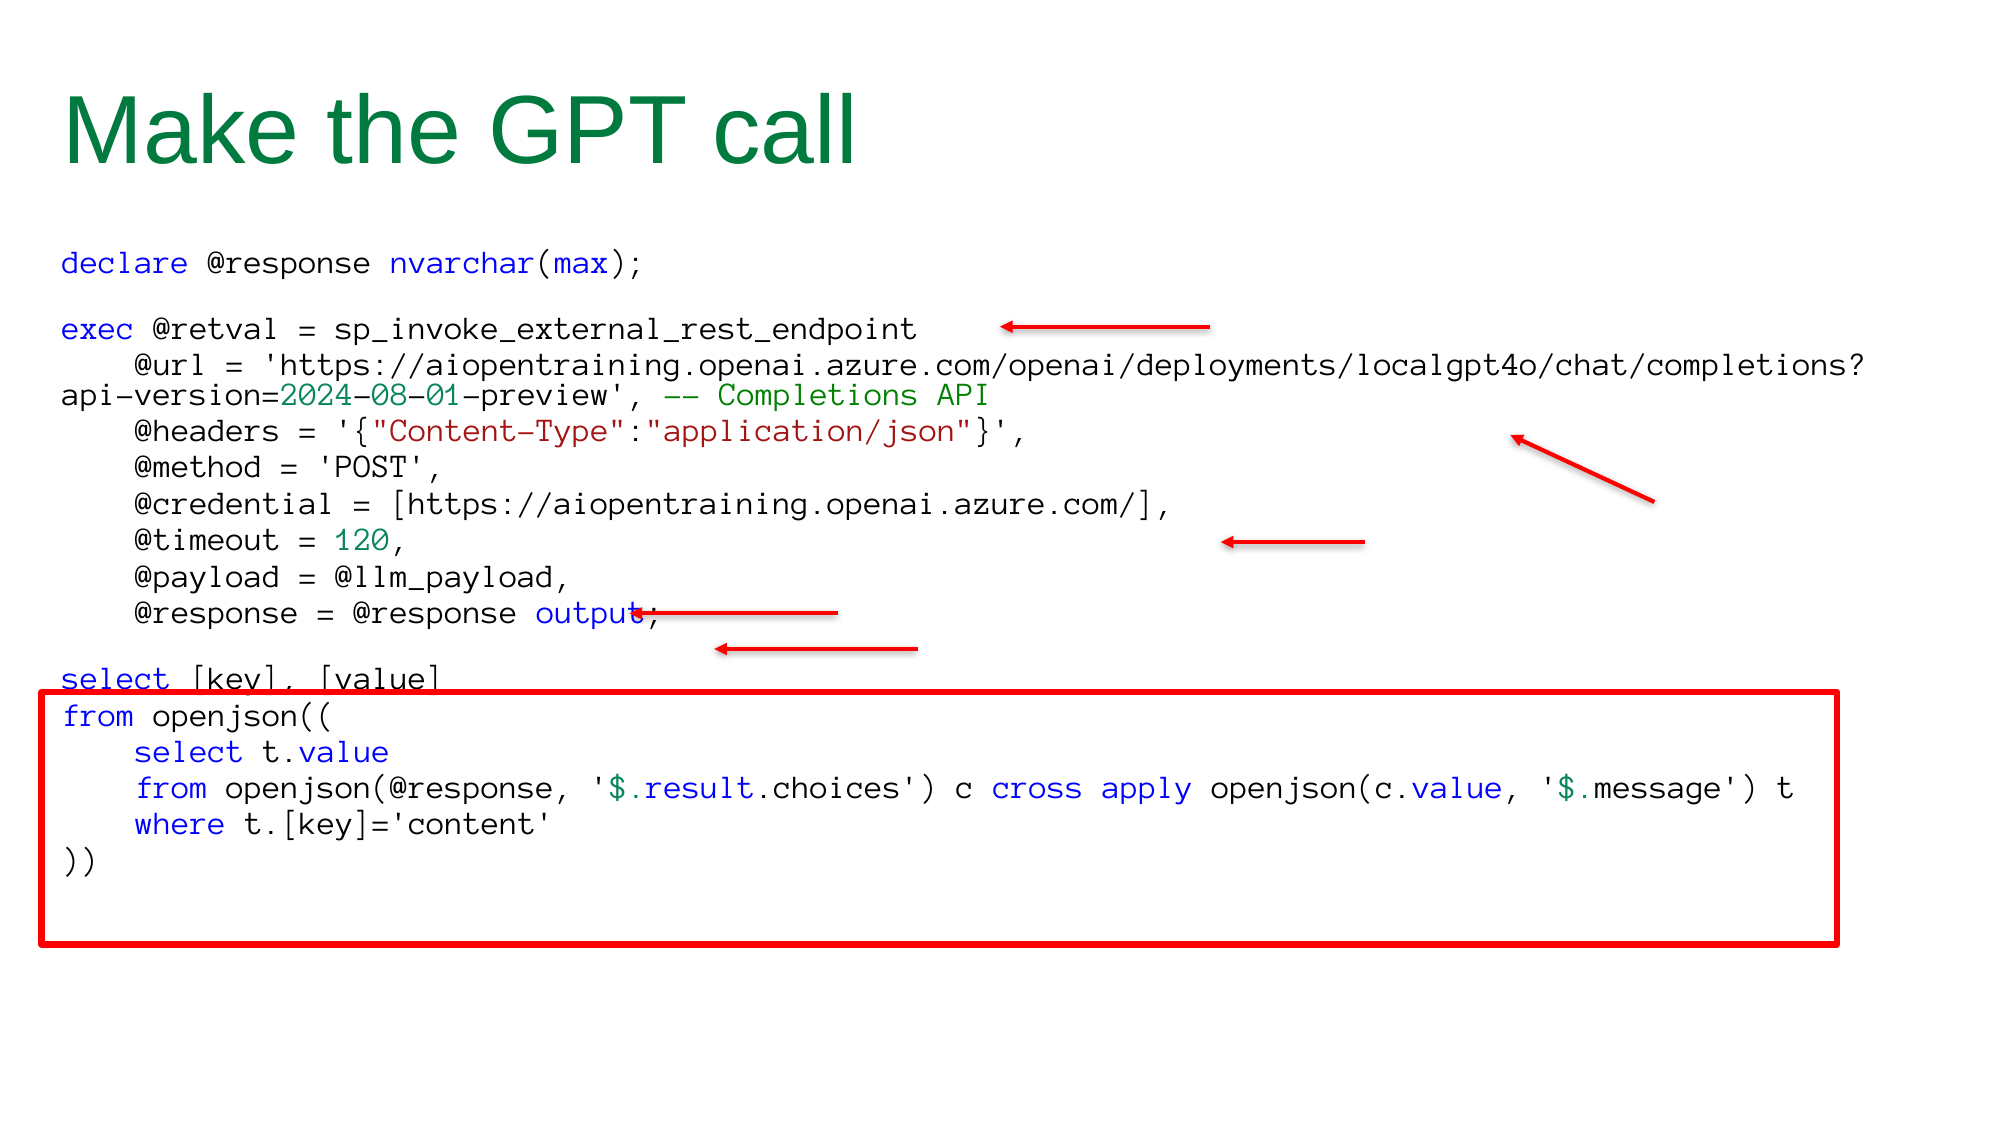

# Make the GPT call
declare @response nvarchar(max);
exec @retval = sp_invoke_external_rest_endpoint
    @url = 'https://aiopentraining.openai.azure.com/openai/deployments/localgpt4o/chat/completions?api-version=2024-08-01-preview', -- Completions API
    @headers = '{"Content-Type":"application/json"}',
    @method = 'POST',
    @credential = [https://aiopentraining.openai.azure.com/],
    @timeout = 120,
    @payload = @llm_payload,
    @response = @response output;
select [key], [value]
from openjson((
    select t.value
    from openjson(@response, '$.result.choices') c cross apply openjson(c.value, '$.message') t
    where t.[key]='content'
))